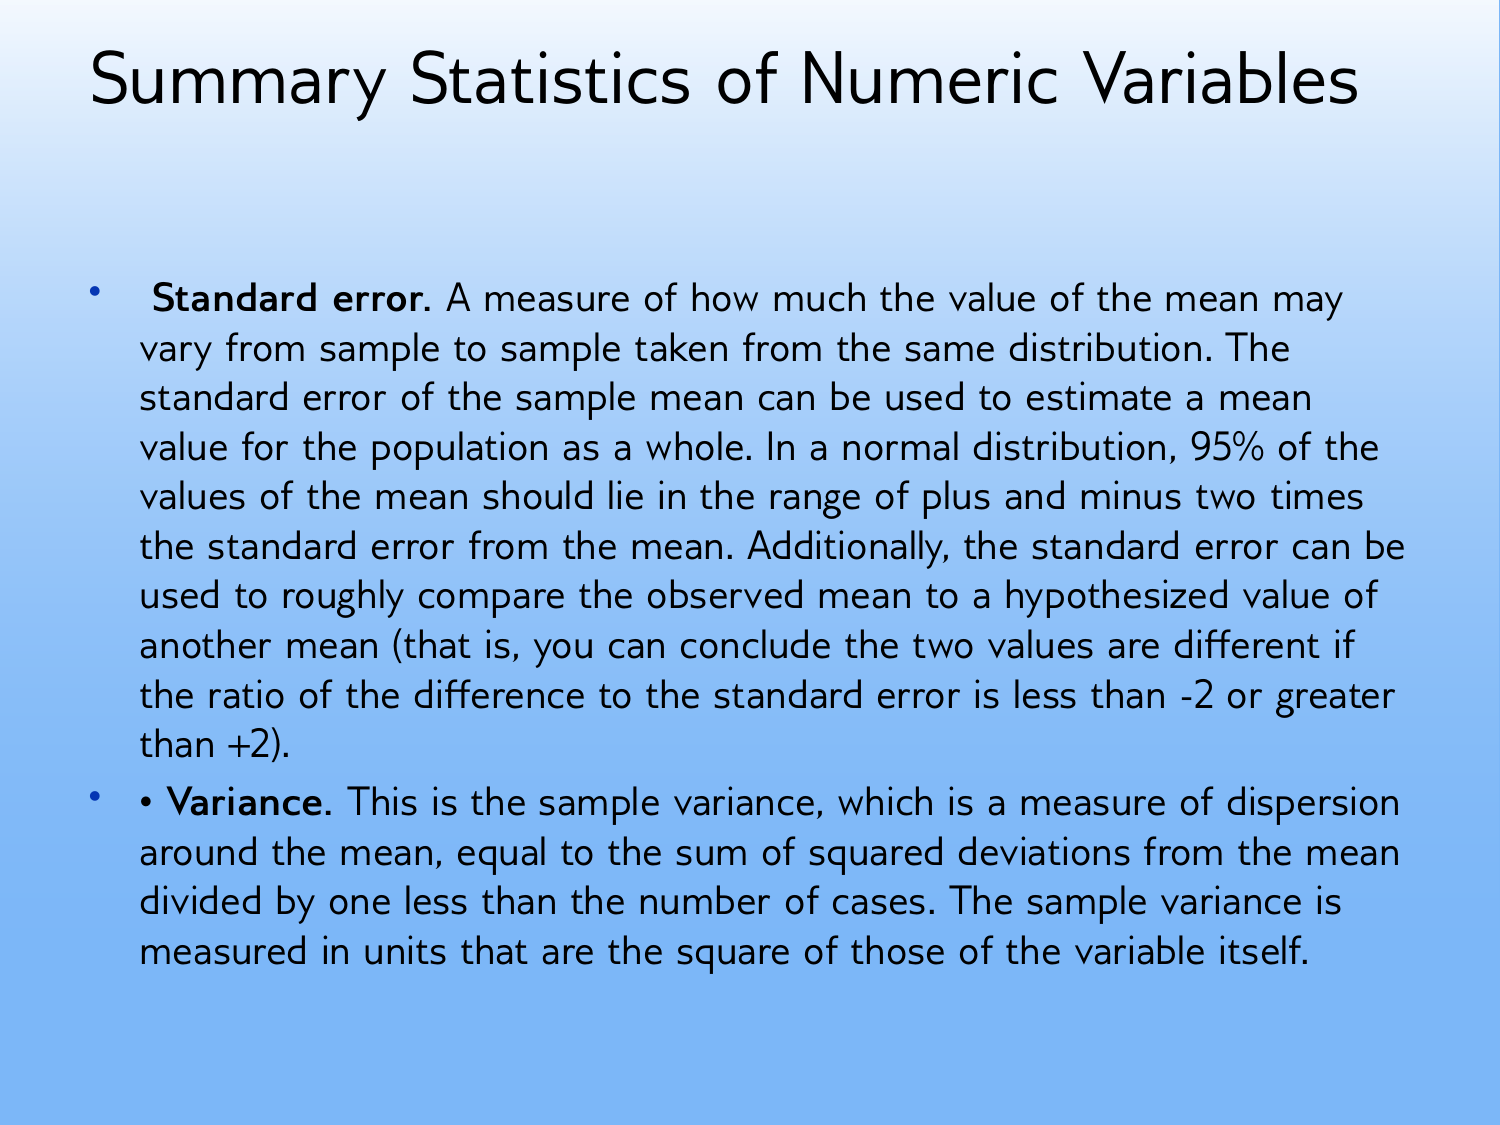

# Summary Statistics of Numeric Variables
 Standard error. A measure of how much the value of the mean may vary from sample to sample taken from the same distribution. The standard error of the sample mean can be used to estimate a mean value for the population as a whole. In a normal distribution, 95% of the values of the mean should lie in the range of plus and minus two times the standard error from the mean. Additionally, the standard error can be used to roughly compare the observed mean to a hypothesized value of another mean (that is, you can conclude the two values are different if the ratio of the difference to the standard error is less than -2 or greater than +2).
• Variance. This is the sample variance, which is a measure of dispersion around the mean, equal to the sum of squared deviations from the mean divided by one less than the number of cases. The sample variance is measured in units that are the square of those of the variable itself.